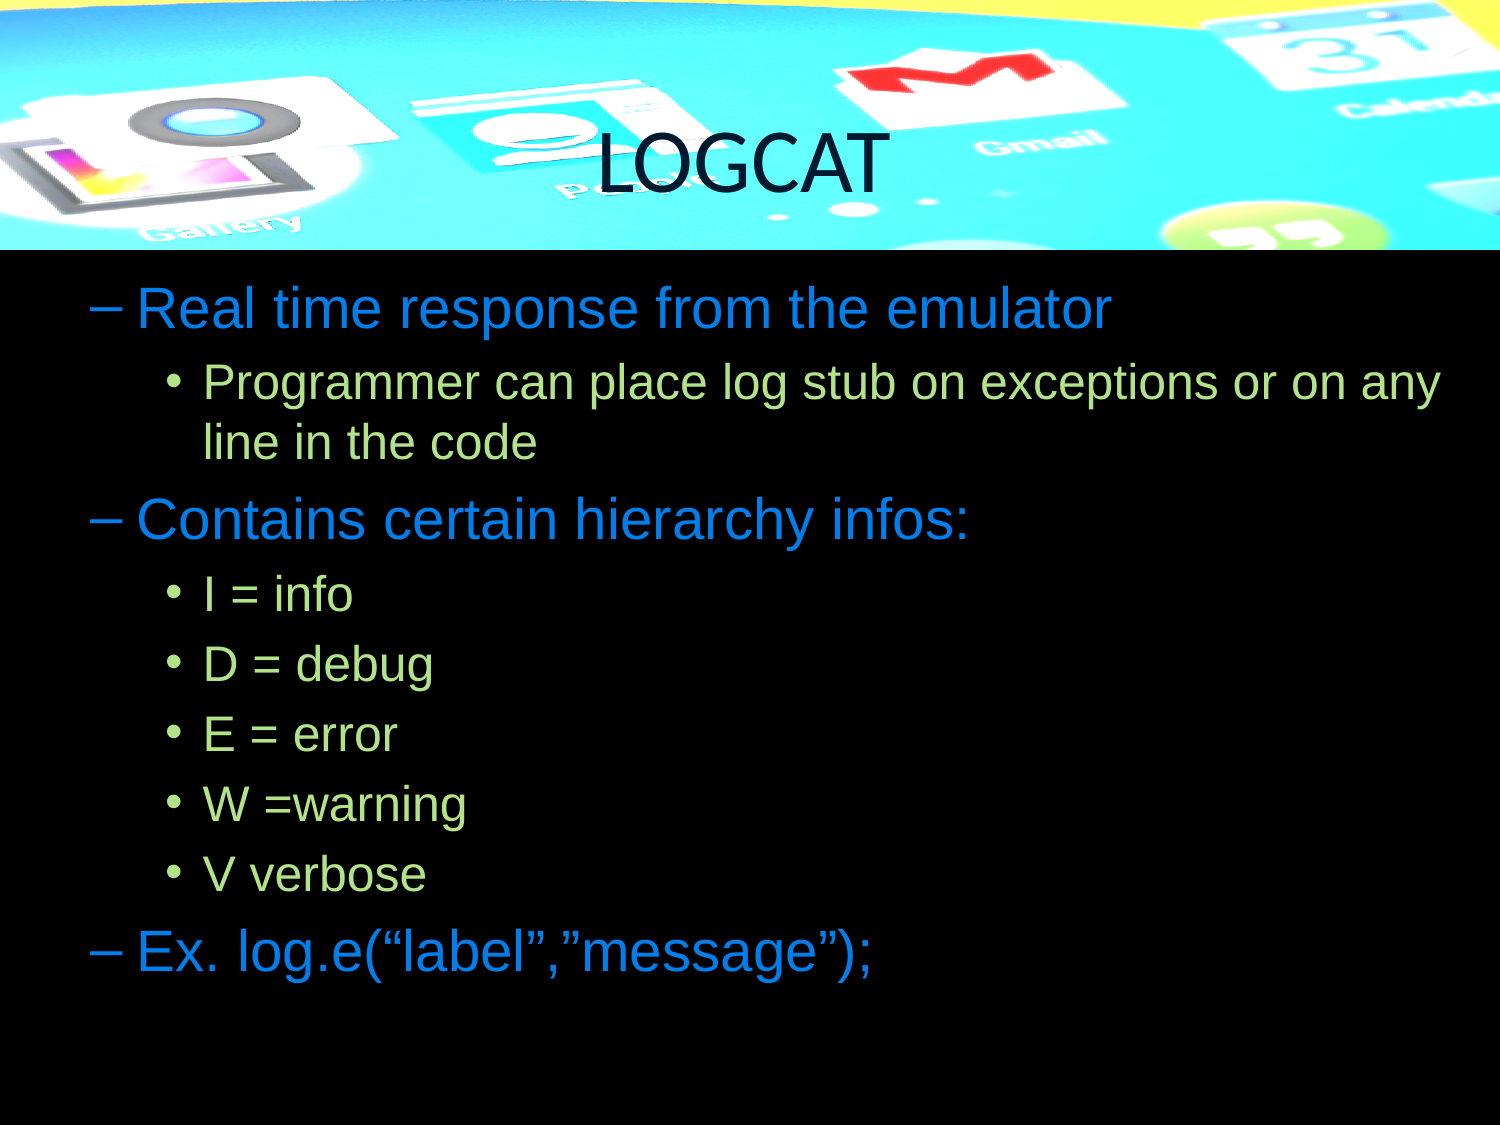

# LOGCAT
Real time response from the emulator
Programmer can place log stub on exceptions or on any line in the code
Contains certain hierarchy infos:
I = info
D = debug
E = error
W =warning
V verbose
Ex. log.e(“label”,”message”);